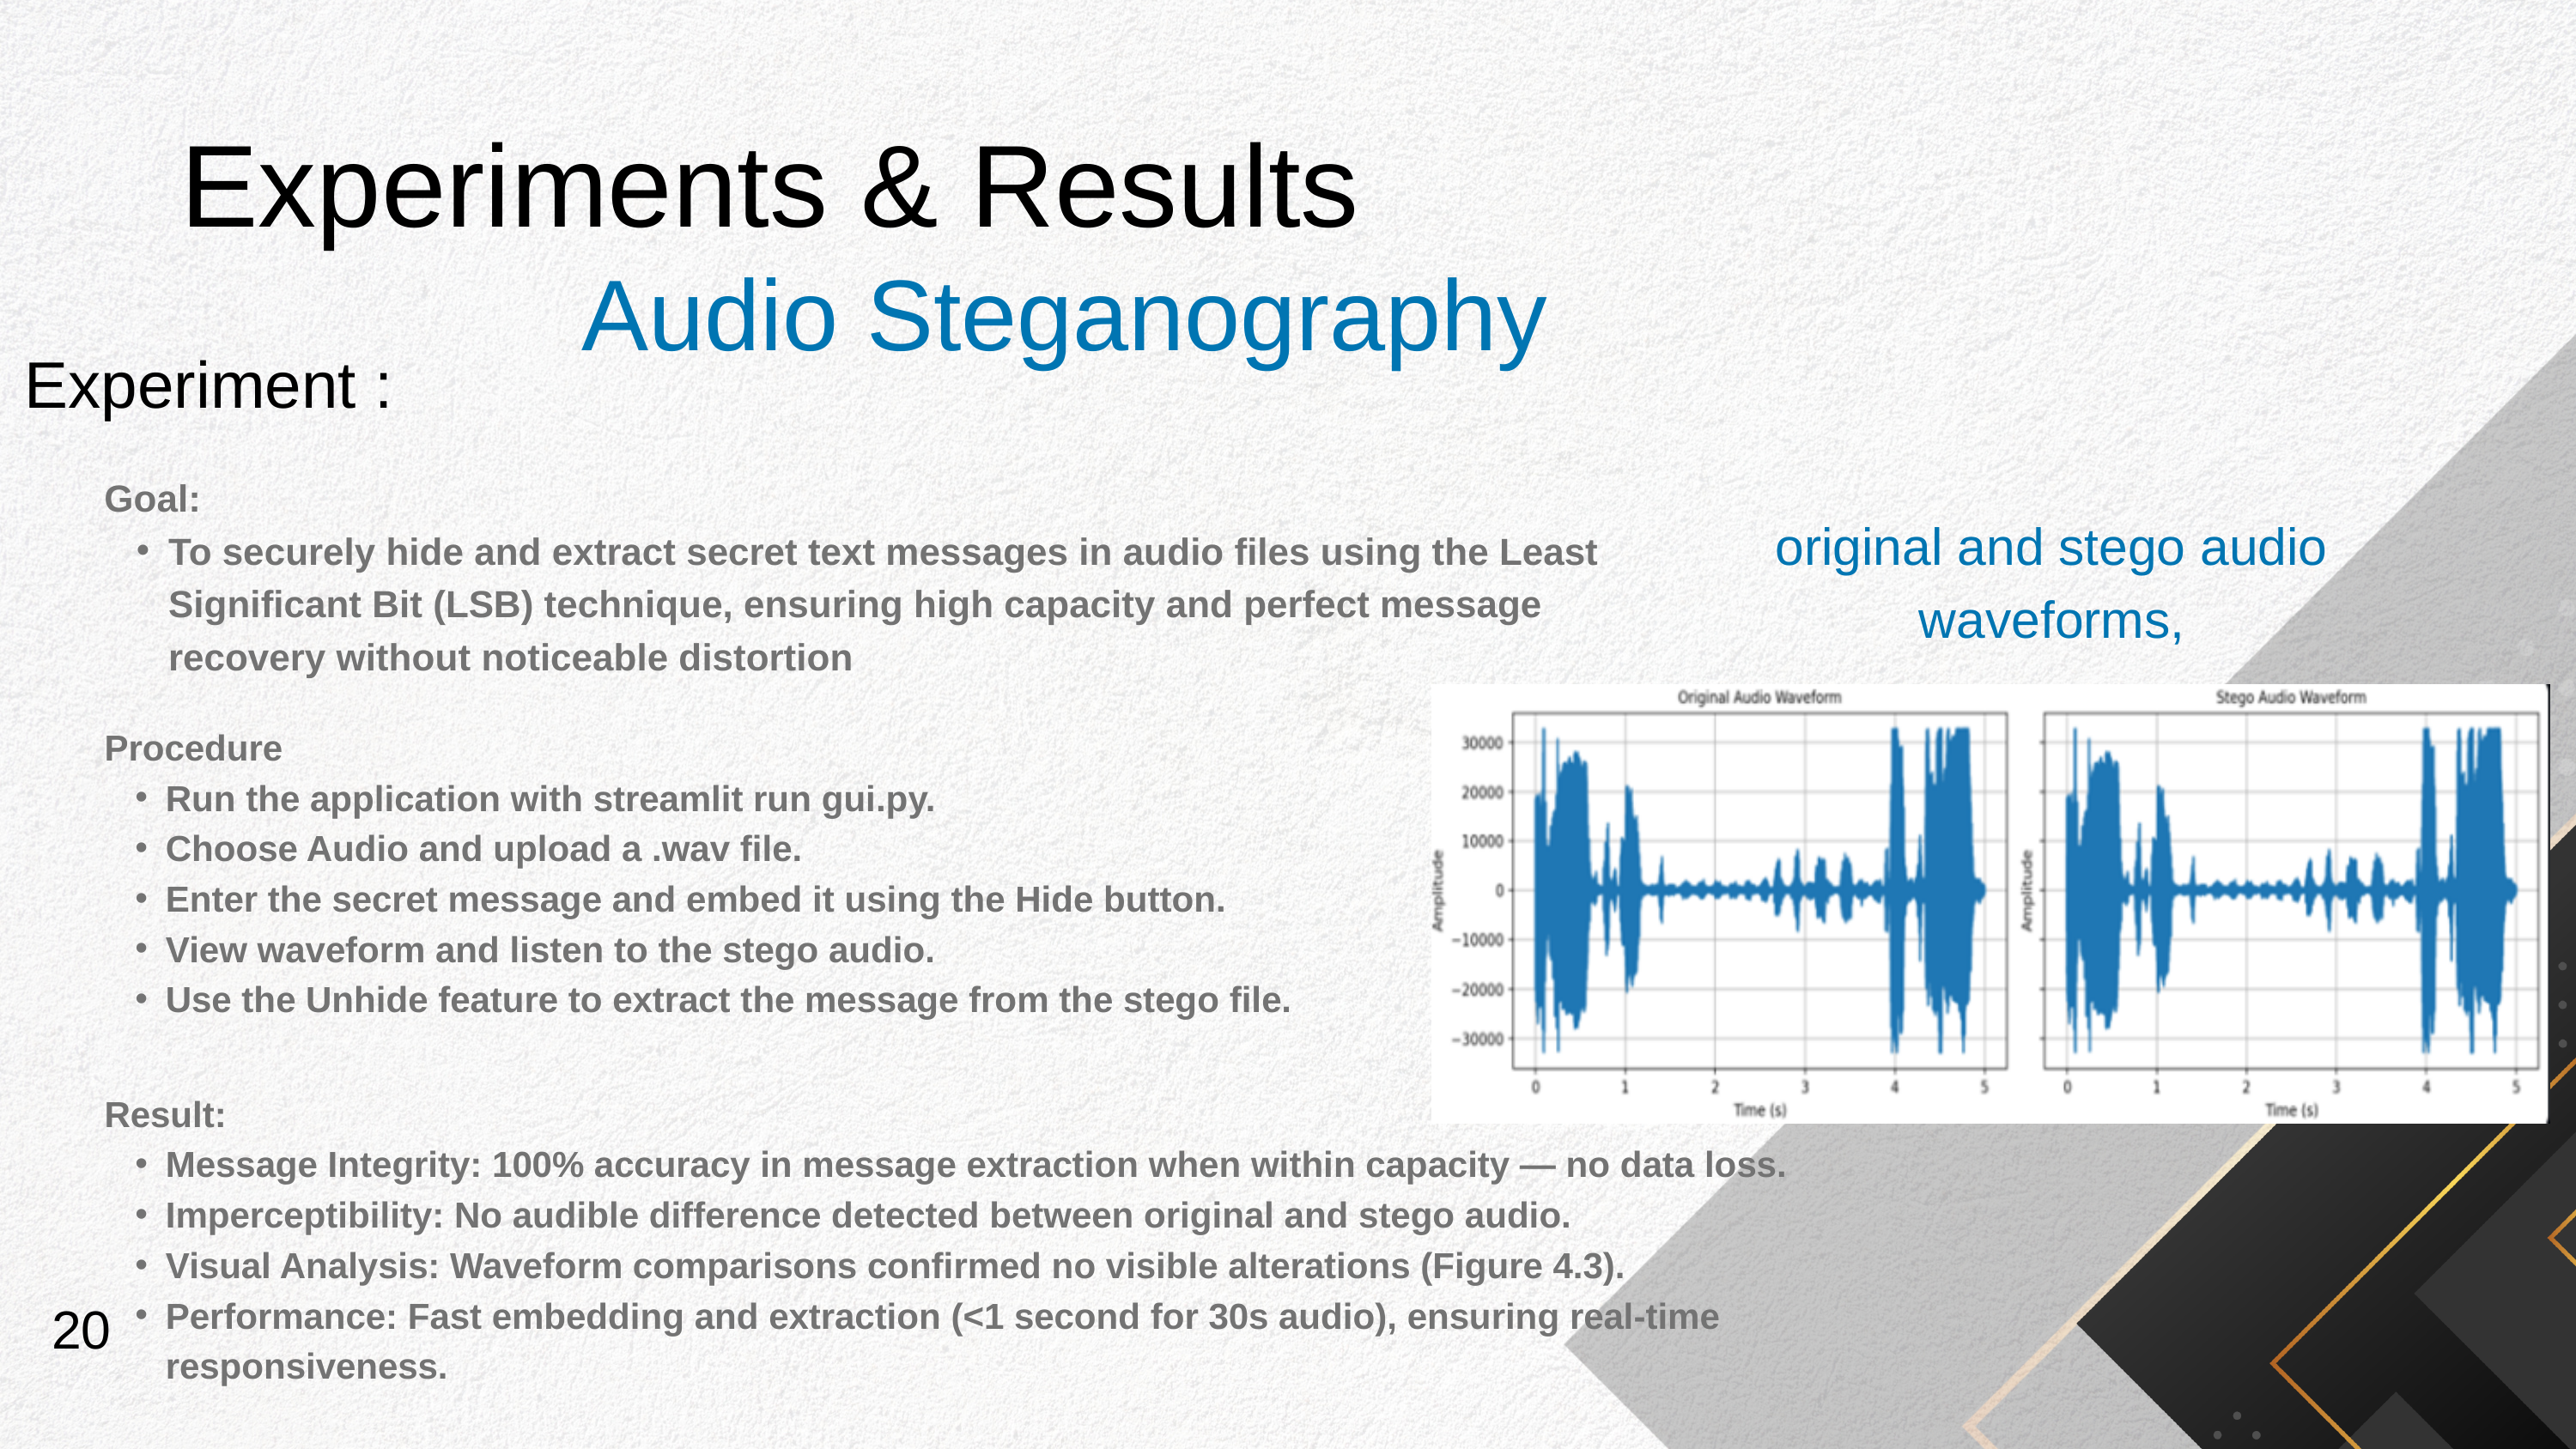

Experiments & Results

Audio Steganography

Experiment :
Goal:
To securely hide and extract secret text messages in audio files using the Least Significant Bit (LSB) technique, ensuring high capacity and perfect message recovery without noticeable distortion
original and stego audio waveforms,

Procedure
Run the application with streamlit run gui.py.
Choose Audio and upload a .wav file.
Enter the secret message and embed it using the Hide button.
View waveform and listen to the stego audio.
Use the Unhide feature to extract the message from the stego file.

Result:
Message Integrity: 100% accuracy in message extraction when within capacity — no data loss.
Imperceptibility: No audible difference detected between original and stego audio.
Visual Analysis: Waveform comparisons confirmed no visible alterations (Figure 4.3).
Performance: Fast embedding and extraction (<1 second for 30s audio), ensuring real-time responsiveness.

20